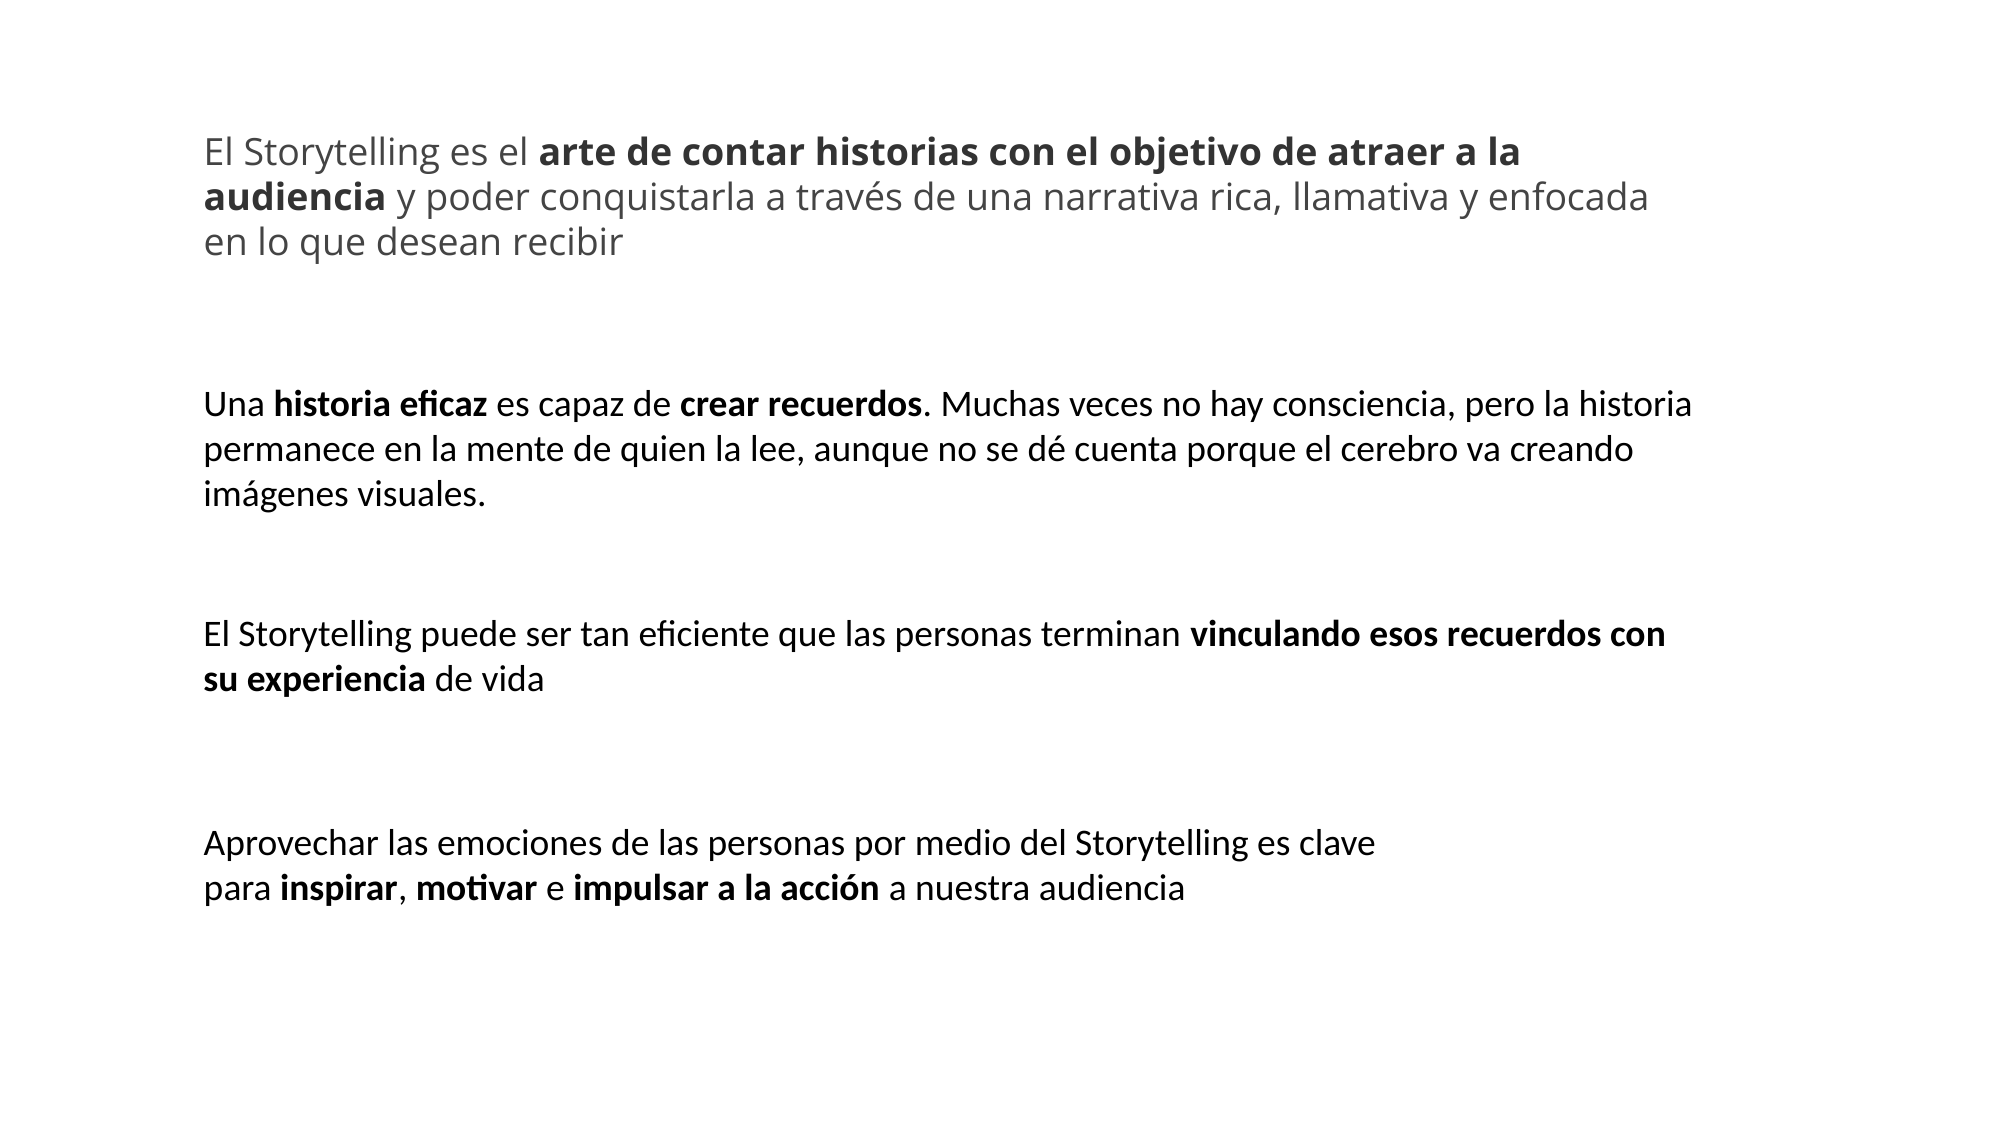

El Storytelling es el arte de contar historias con el objetivo de atraer a la audiencia y poder conquistarla a través de una narrativa rica, llamativa y enfocada en lo que desean recibir
Una historia eficaz es capaz de crear recuerdos. Muchas veces no hay consciencia, pero la historia permanece en la mente de quien la lee, aunque no se dé cuenta porque el cerebro va creando imágenes visuales.
El Storytelling puede ser tan eficiente que las personas terminan vinculando esos recuerdos con su experiencia de vida
Aprovechar las emociones de las personas por medio del Storytelling es clave para inspirar, motivar e impulsar a la acción a nuestra audiencia